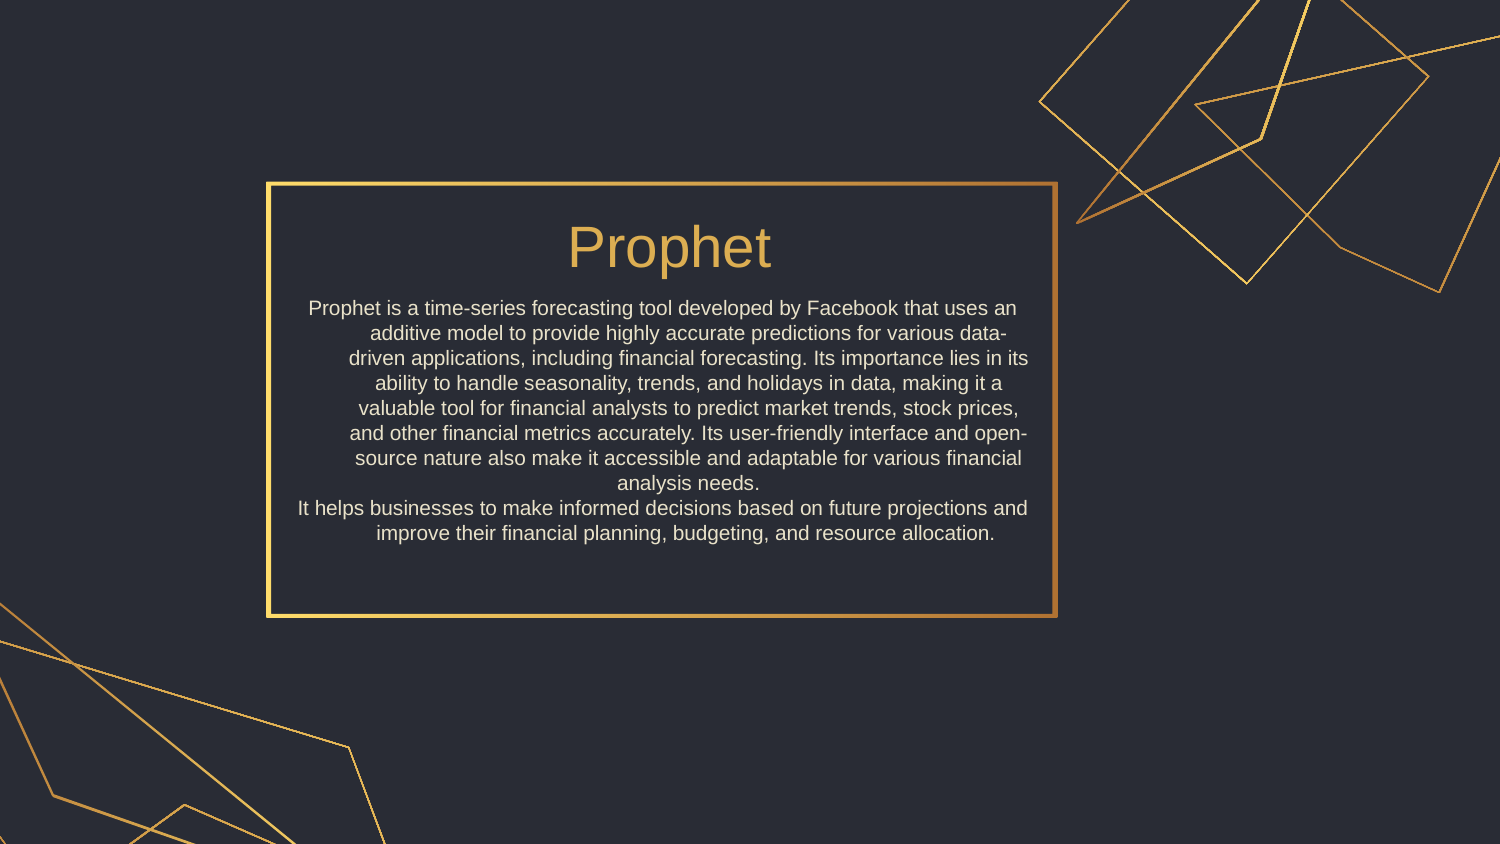

# Prophet
Prophet is a time-series forecasting tool developed by Facebook that uses an additive model to provide highly accurate predictions for various data-driven applications, including financial forecasting. Its importance lies in its ability to handle seasonality, trends, and holidays in data, making it a valuable tool for financial analysts to predict market trends, stock prices, and other financial metrics accurately. Its user-friendly interface and open-source nature also make it accessible and adaptable for various financial analysis needs.
It helps businesses to make informed decisions based on future projections and improve their financial planning, budgeting, and resource allocation.